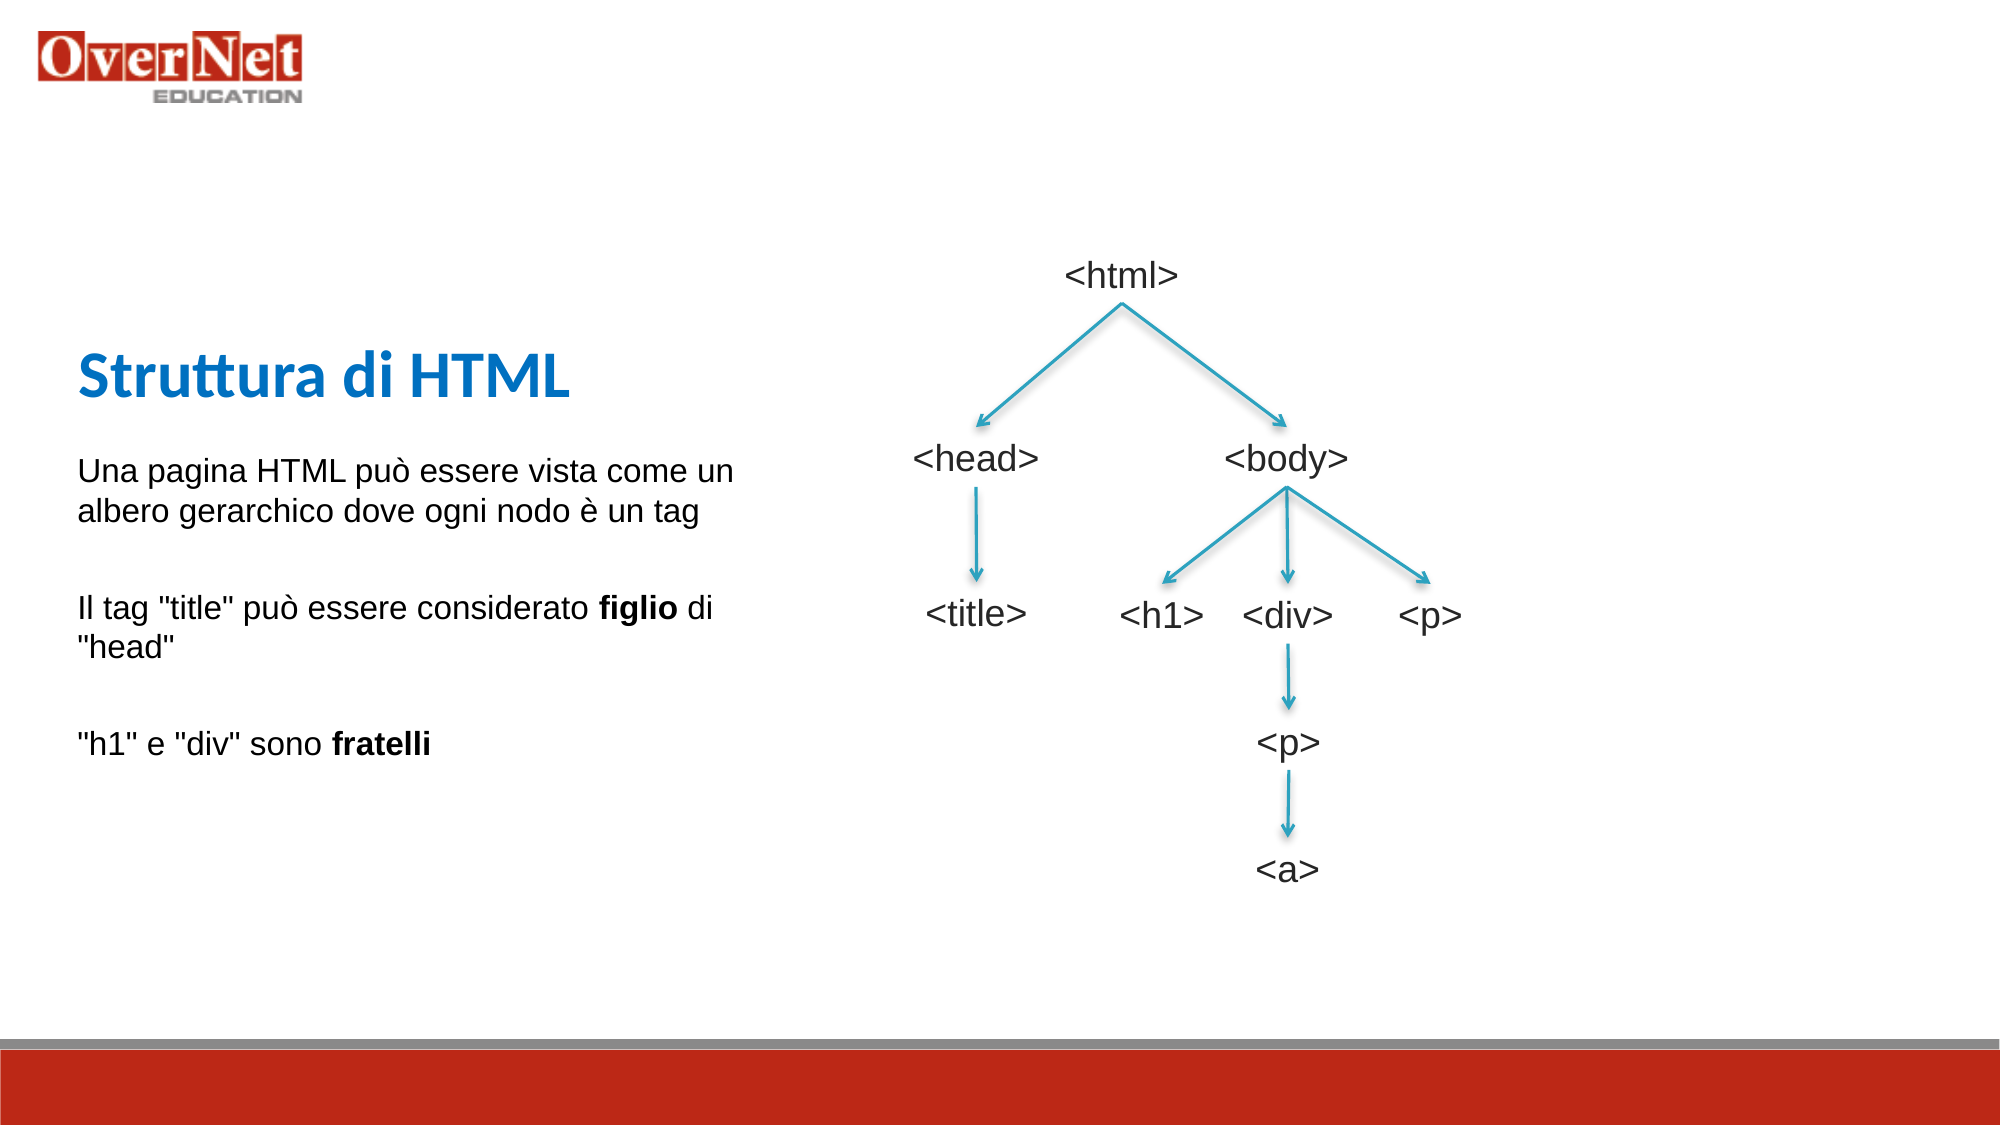

Struttura di HTML
<html>
<head>
<body>
<title>
<h1>
<div>
<p>
<p>
<a>
Una pagina HTML può essere vista come un albero gerarchico dove ogni nodo è un tag

Il tag "title" può essere considerato figlio di "head"

"h1" e "div" sono fratelli